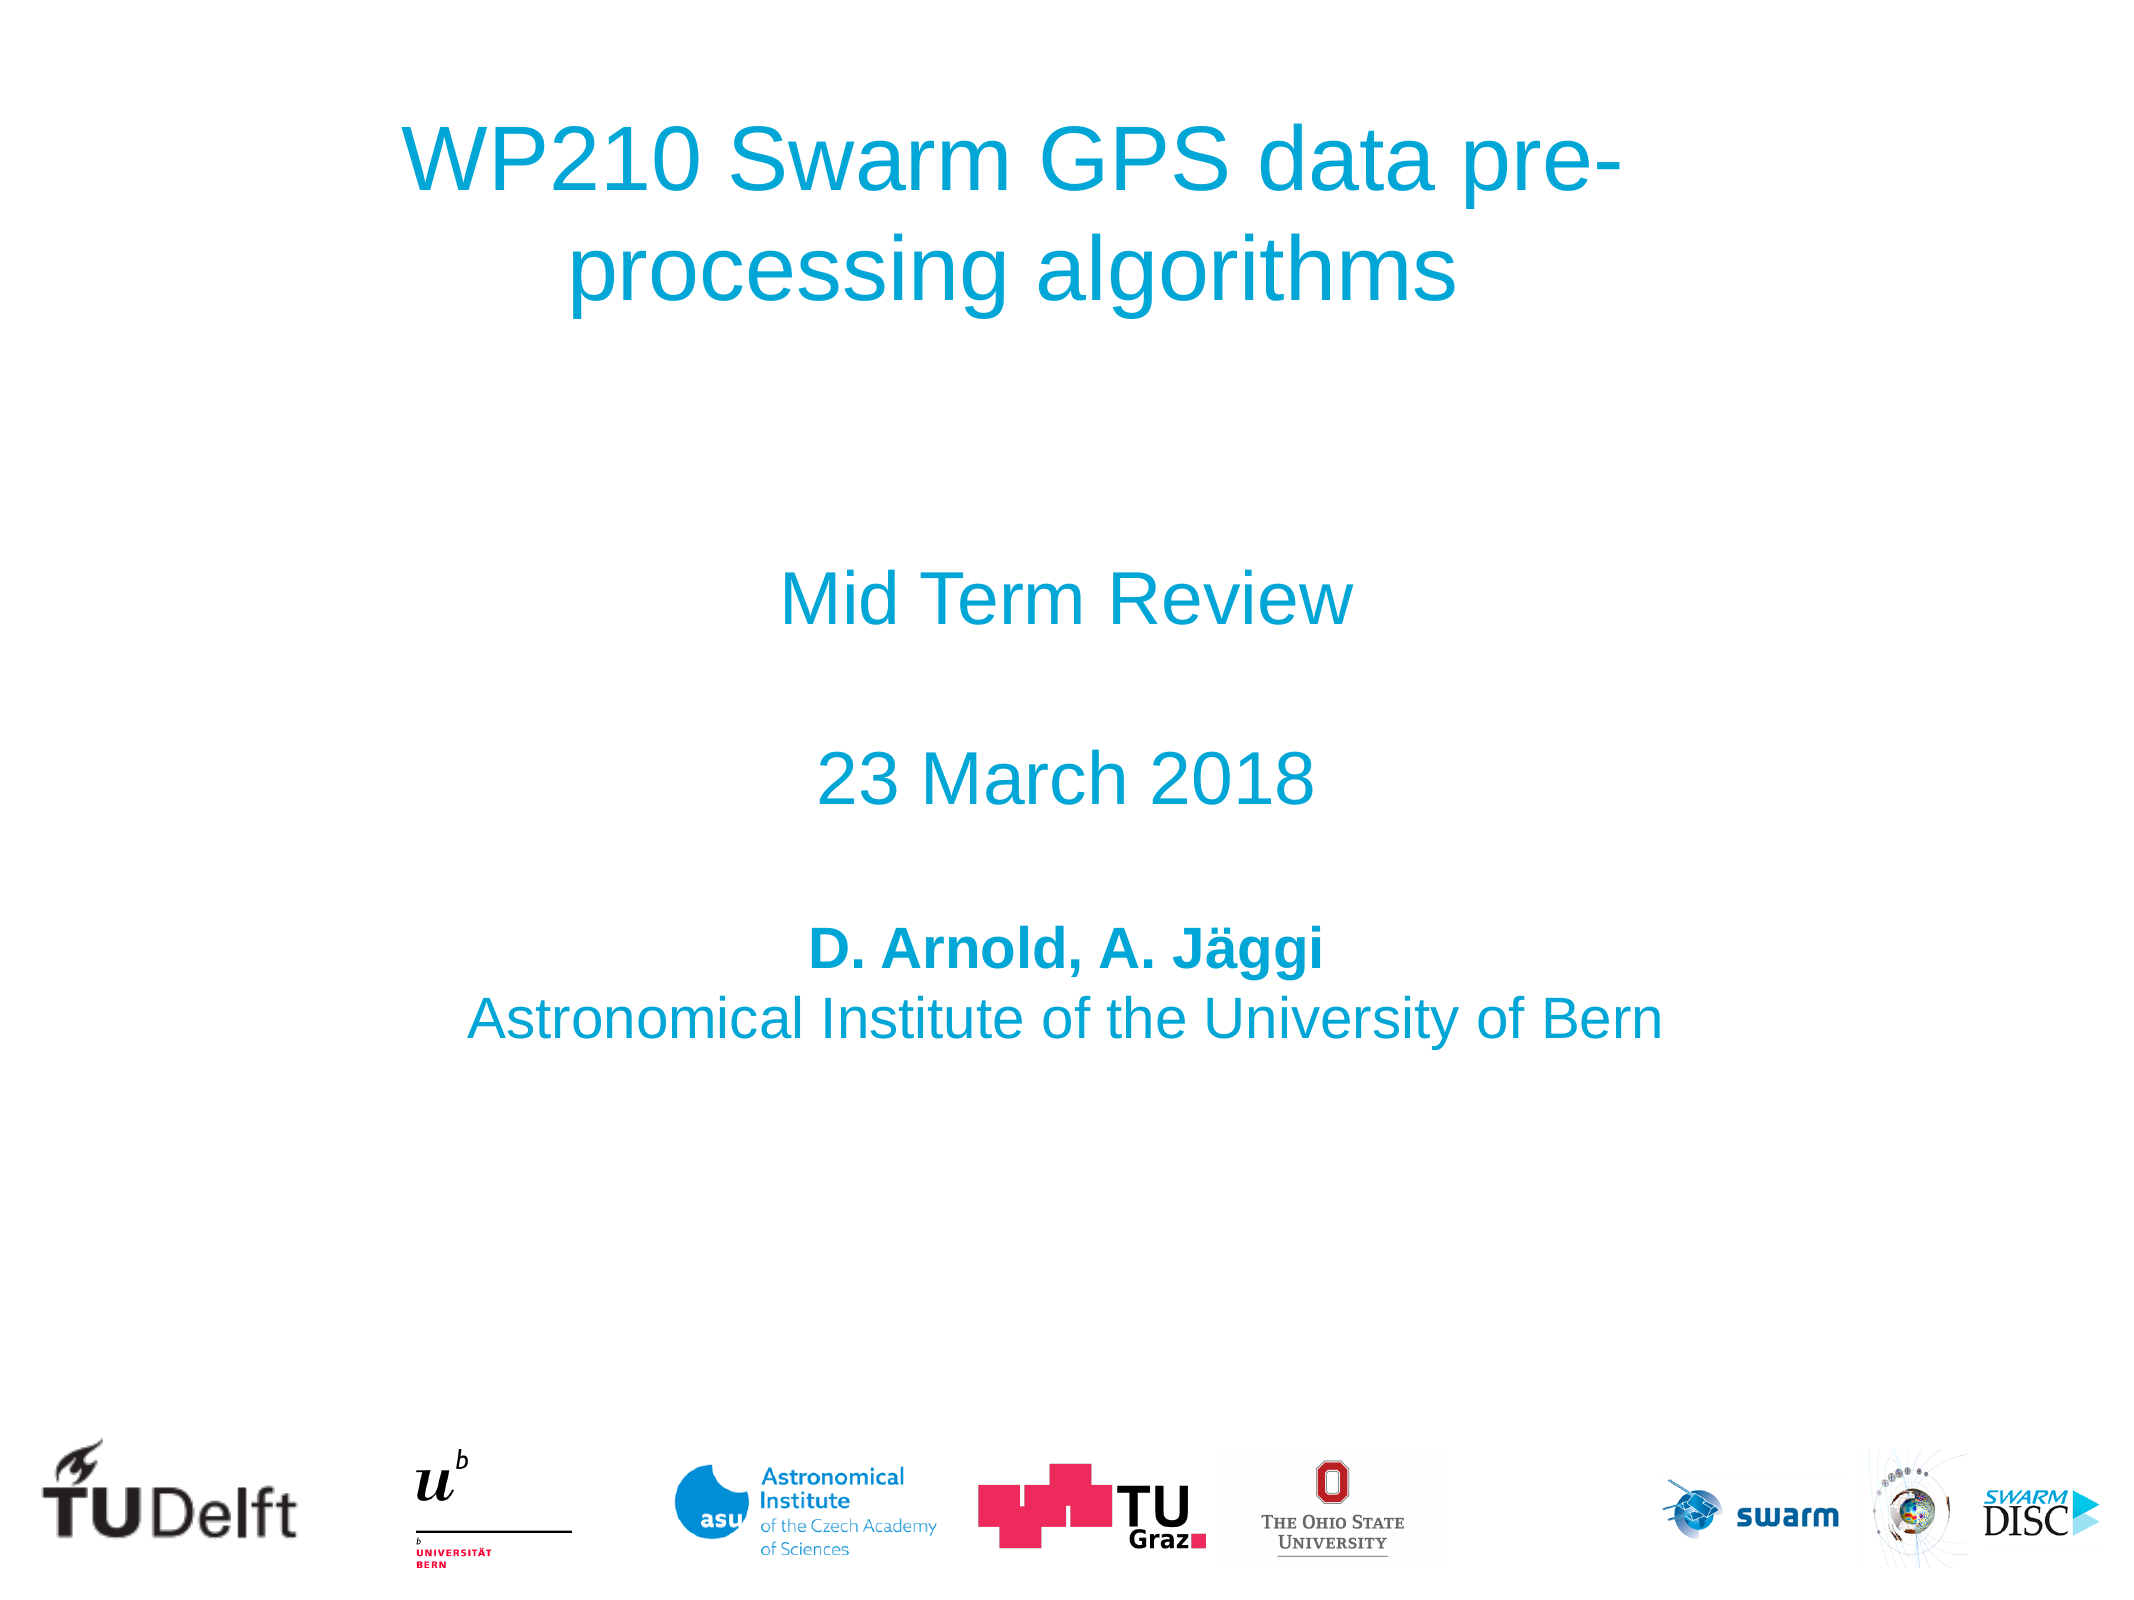

WP210 Swarm GPS data pre-processing algorithms

Mid Term Review

23 March 2018

D. Arnold, A. Jäggi
Astronomical Institute of the University of Bern